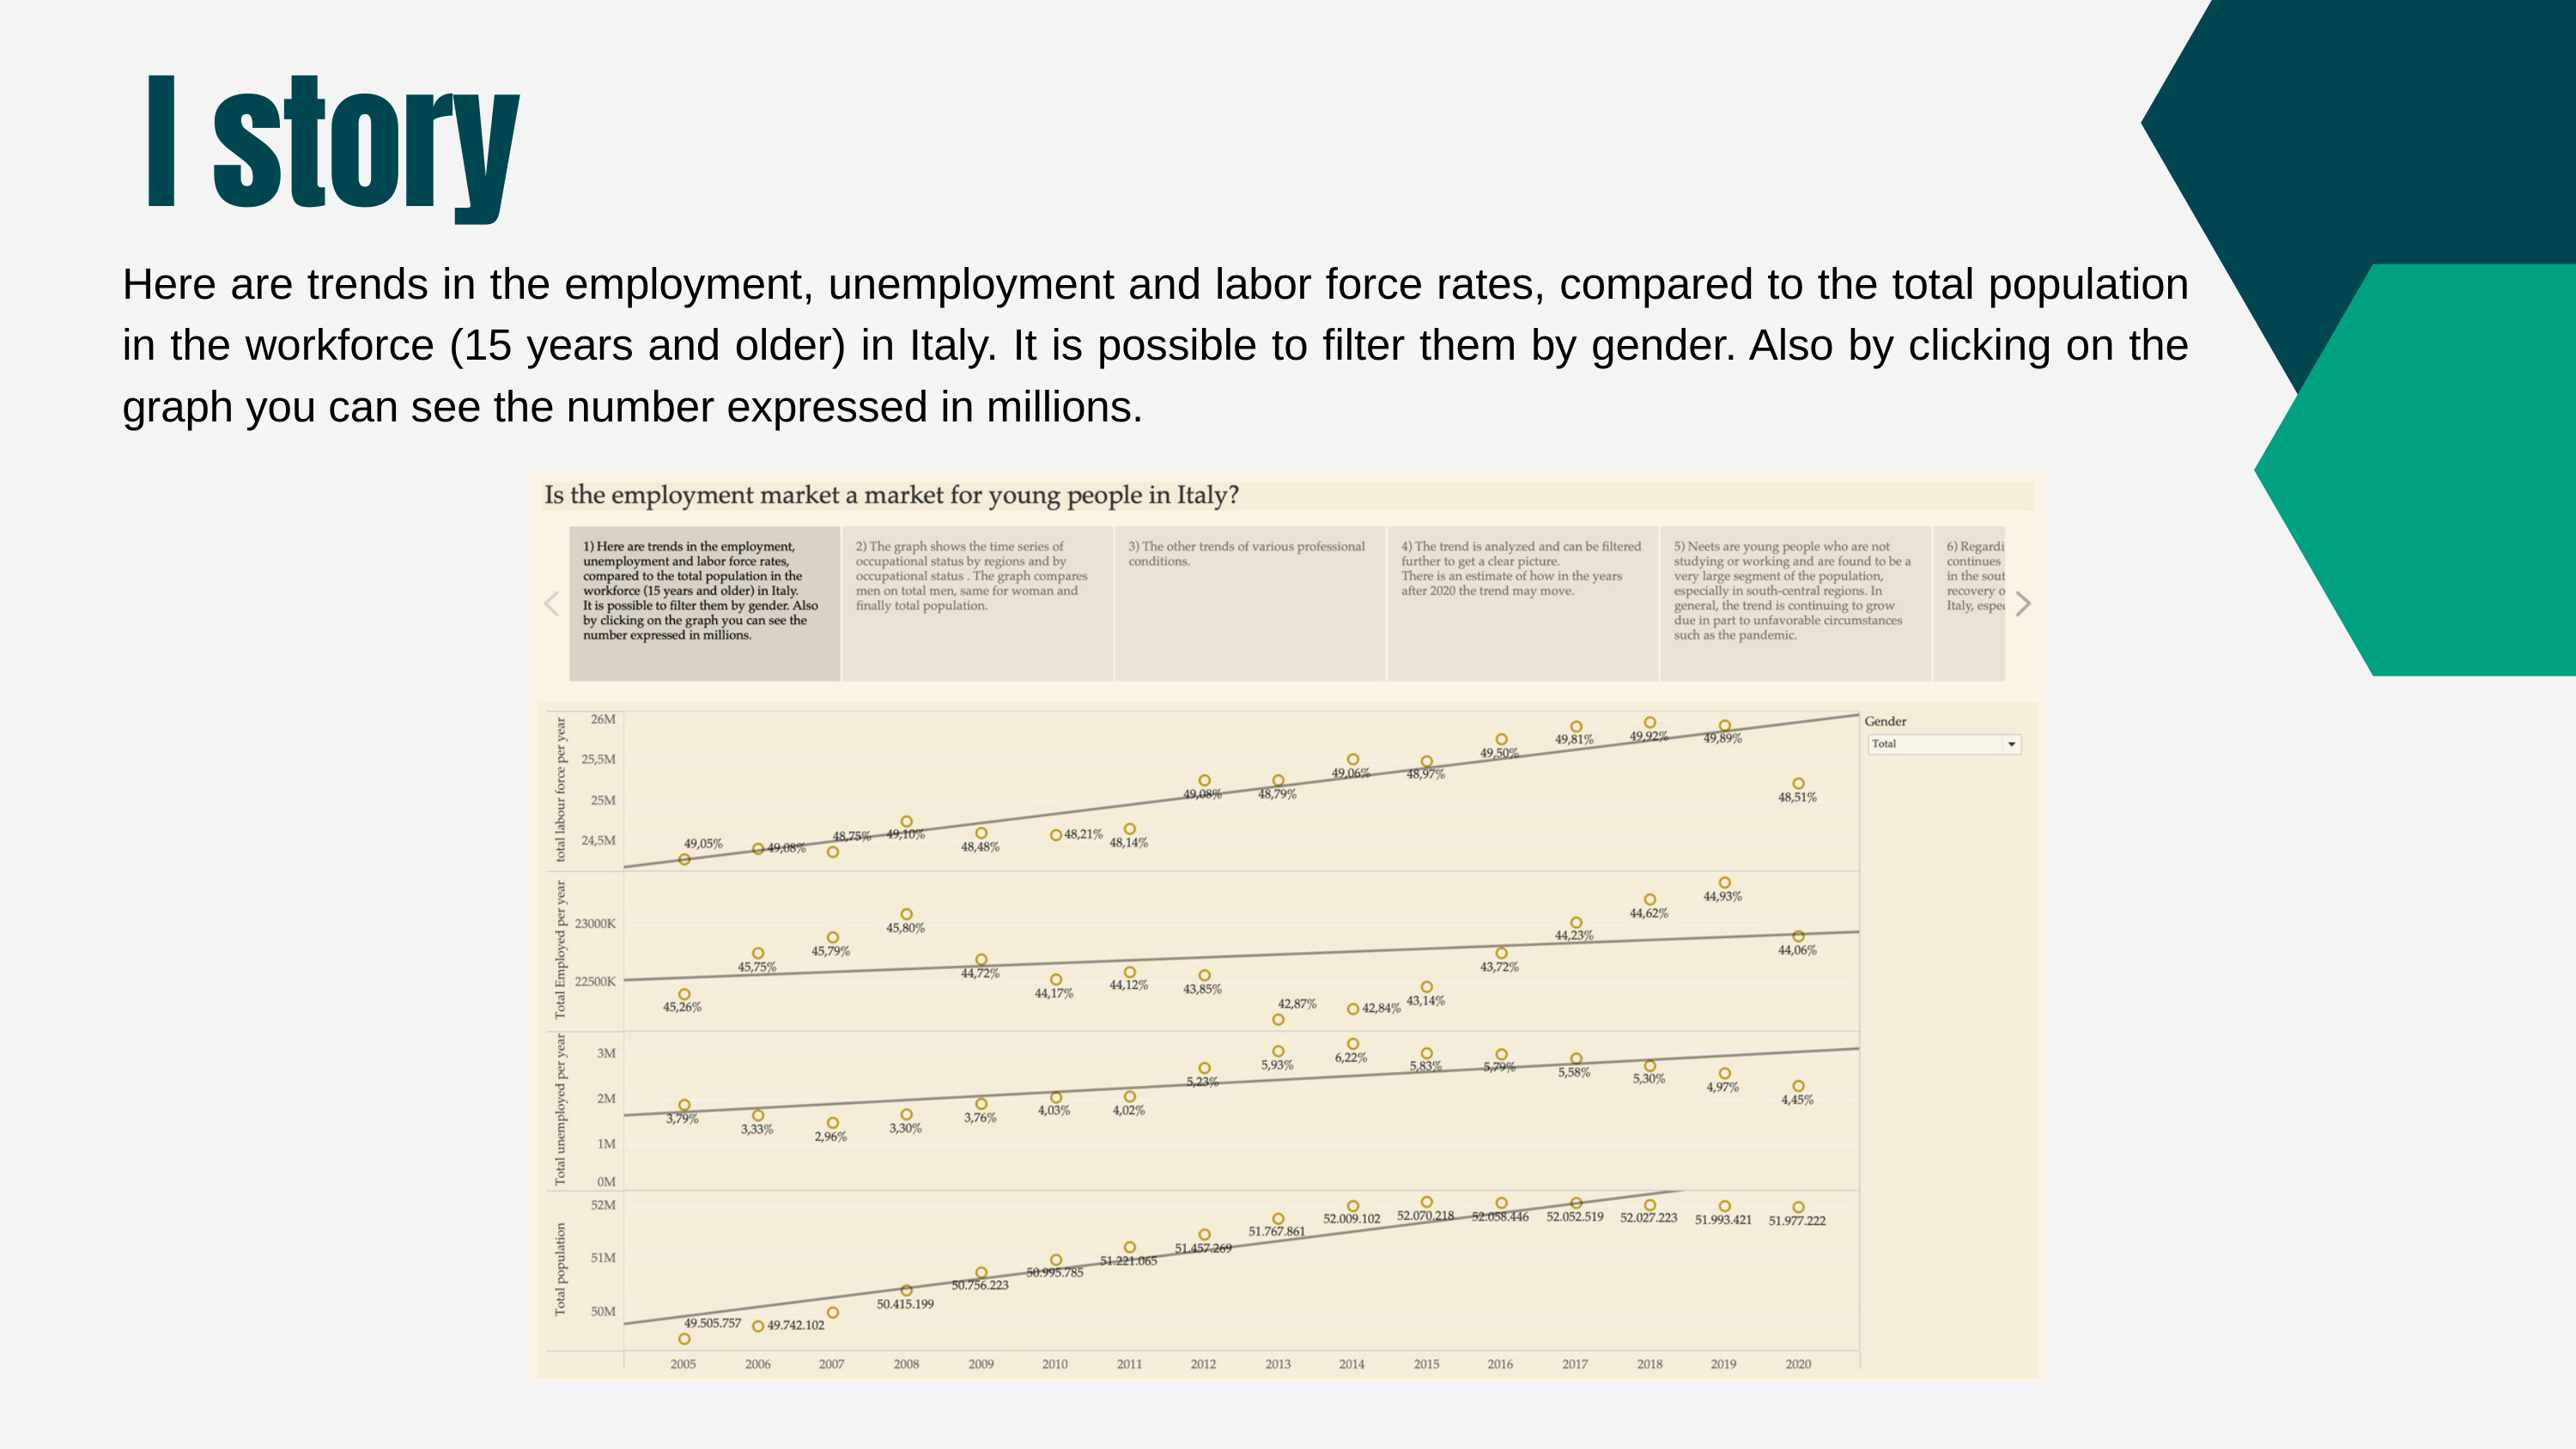

I story
Here are trends in the employment, unemployment and labor force rates, compared to the total population in the workforce (15 years and older) in Italy. It is possible to filter them by gender. Also by clicking on the graph you can see the number expressed in millions.